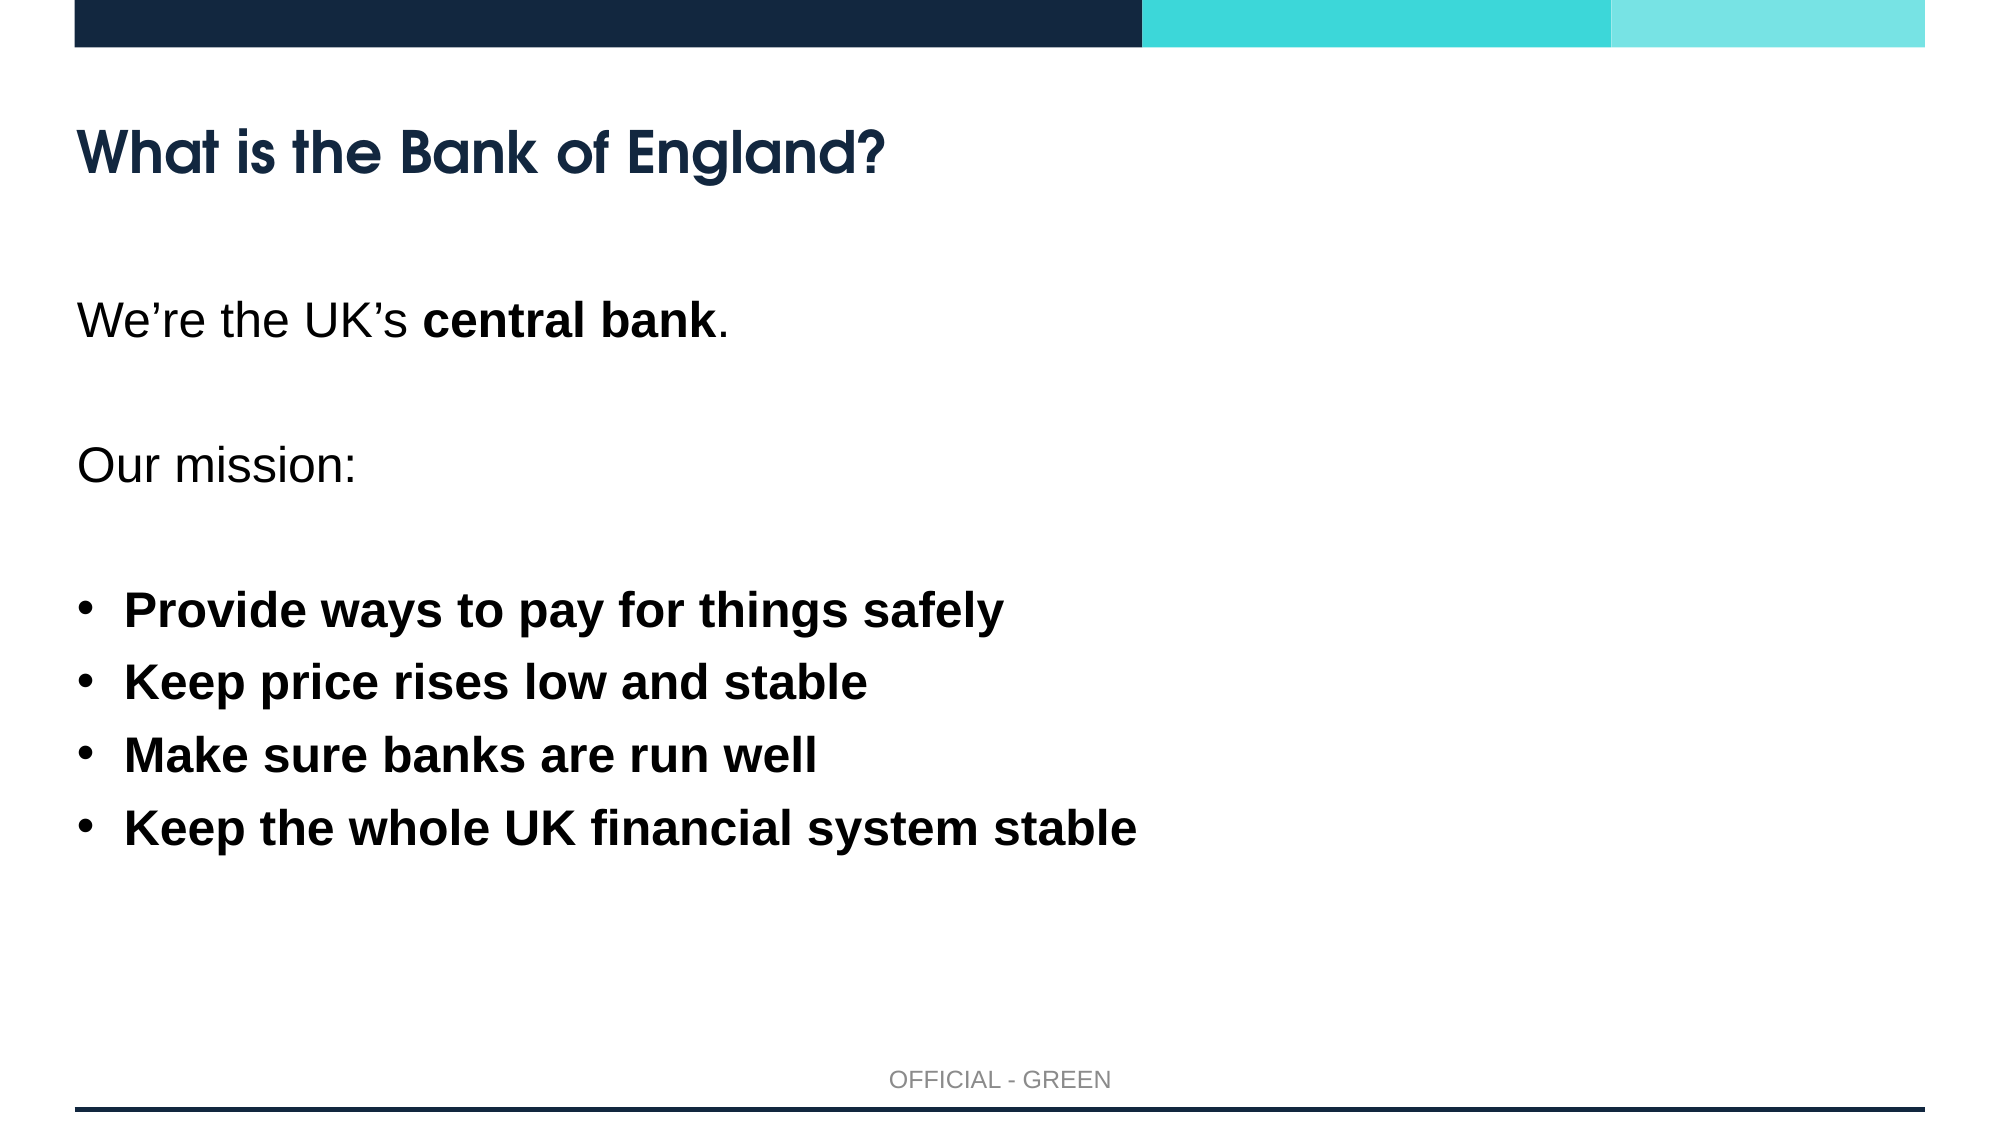

# What is the Bank of England?
We’re the UK’s central bank.

Our mission:

Provide ways to pay for things safely
Keep price rises low and stable
Make sure banks are run well
Keep the whole UK financial system stable
OFFICIAL - GREEN